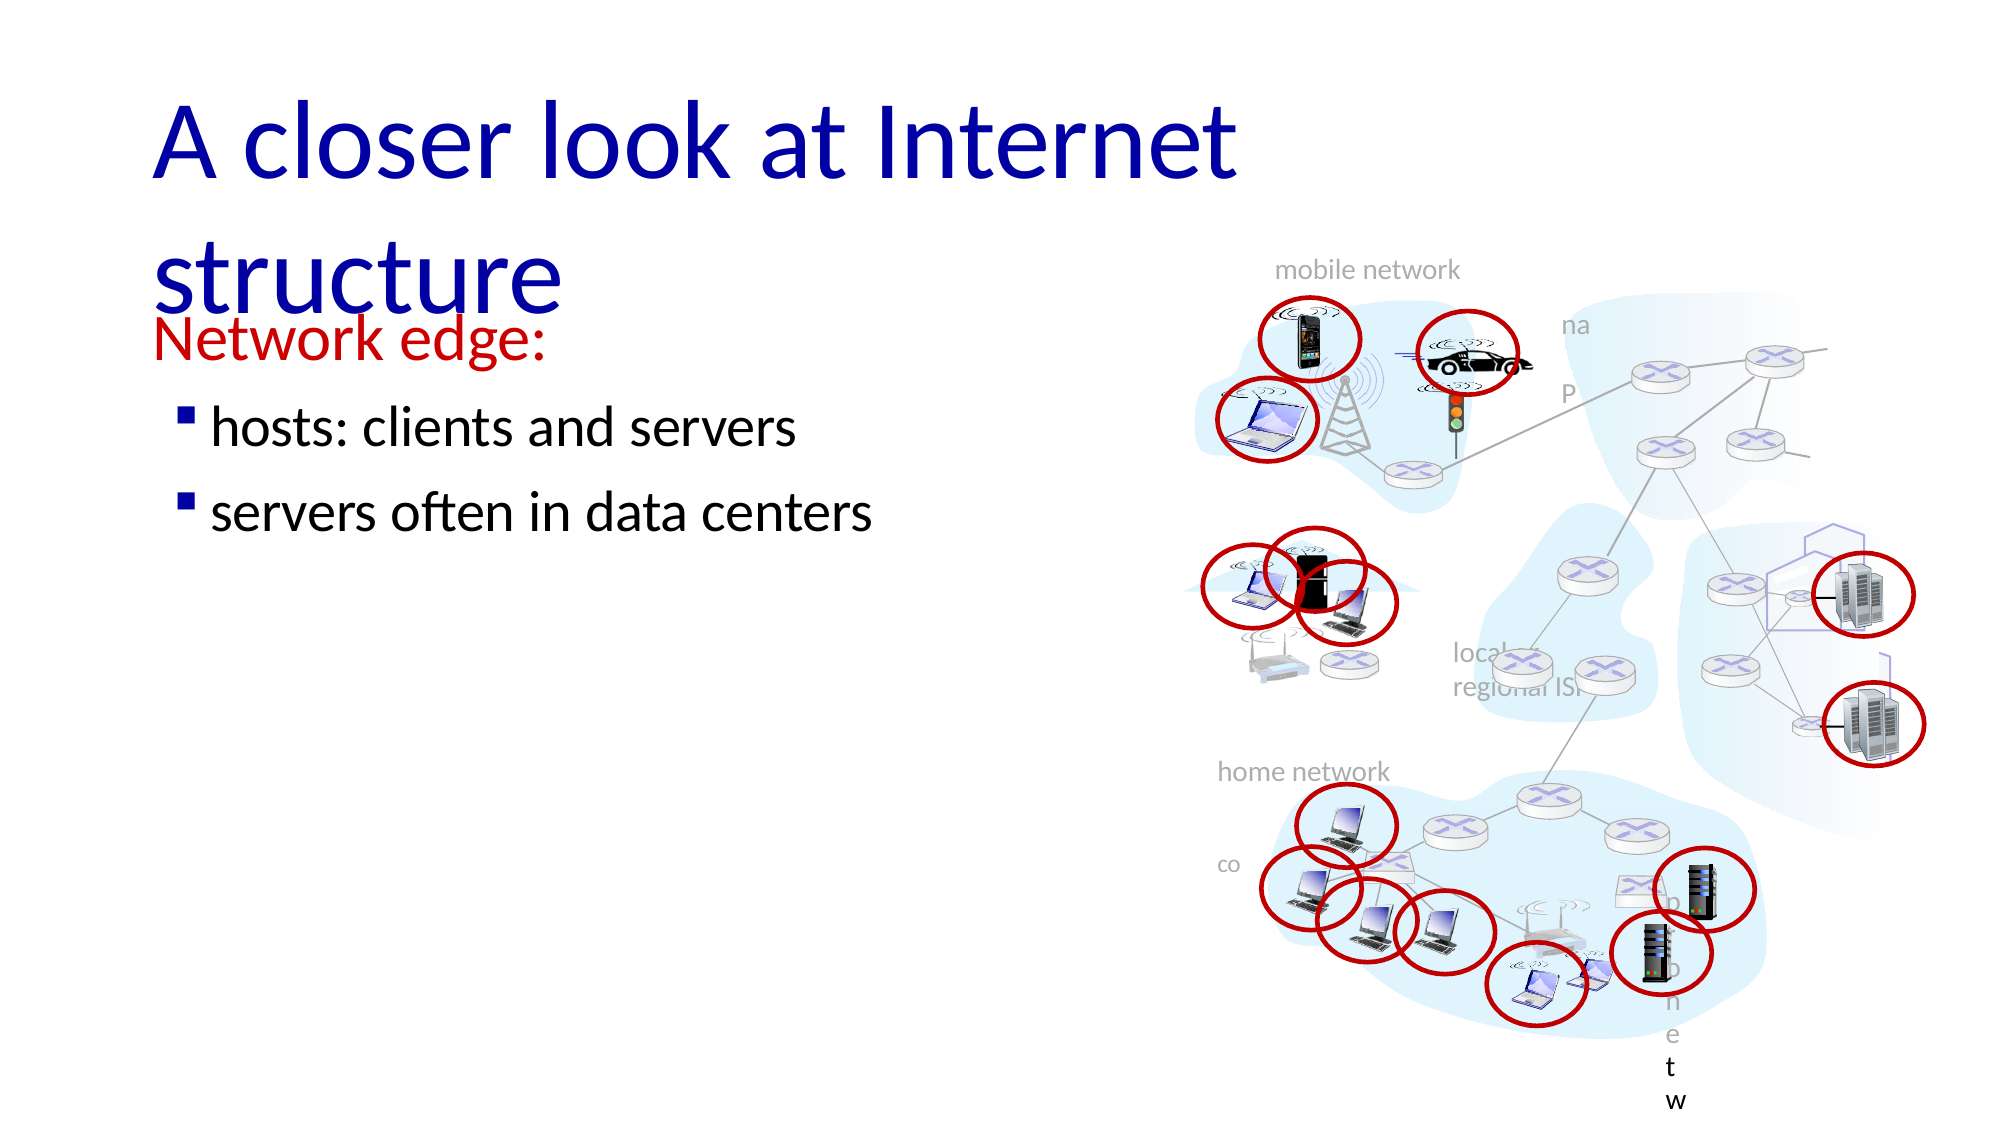

# A closer look at Internet structure

mobile network
na	P

local or  regional ISP

home network	co
pro
netwo	er

enterprise
network
Network edge:
hosts: clients and servers
servers often in data centers